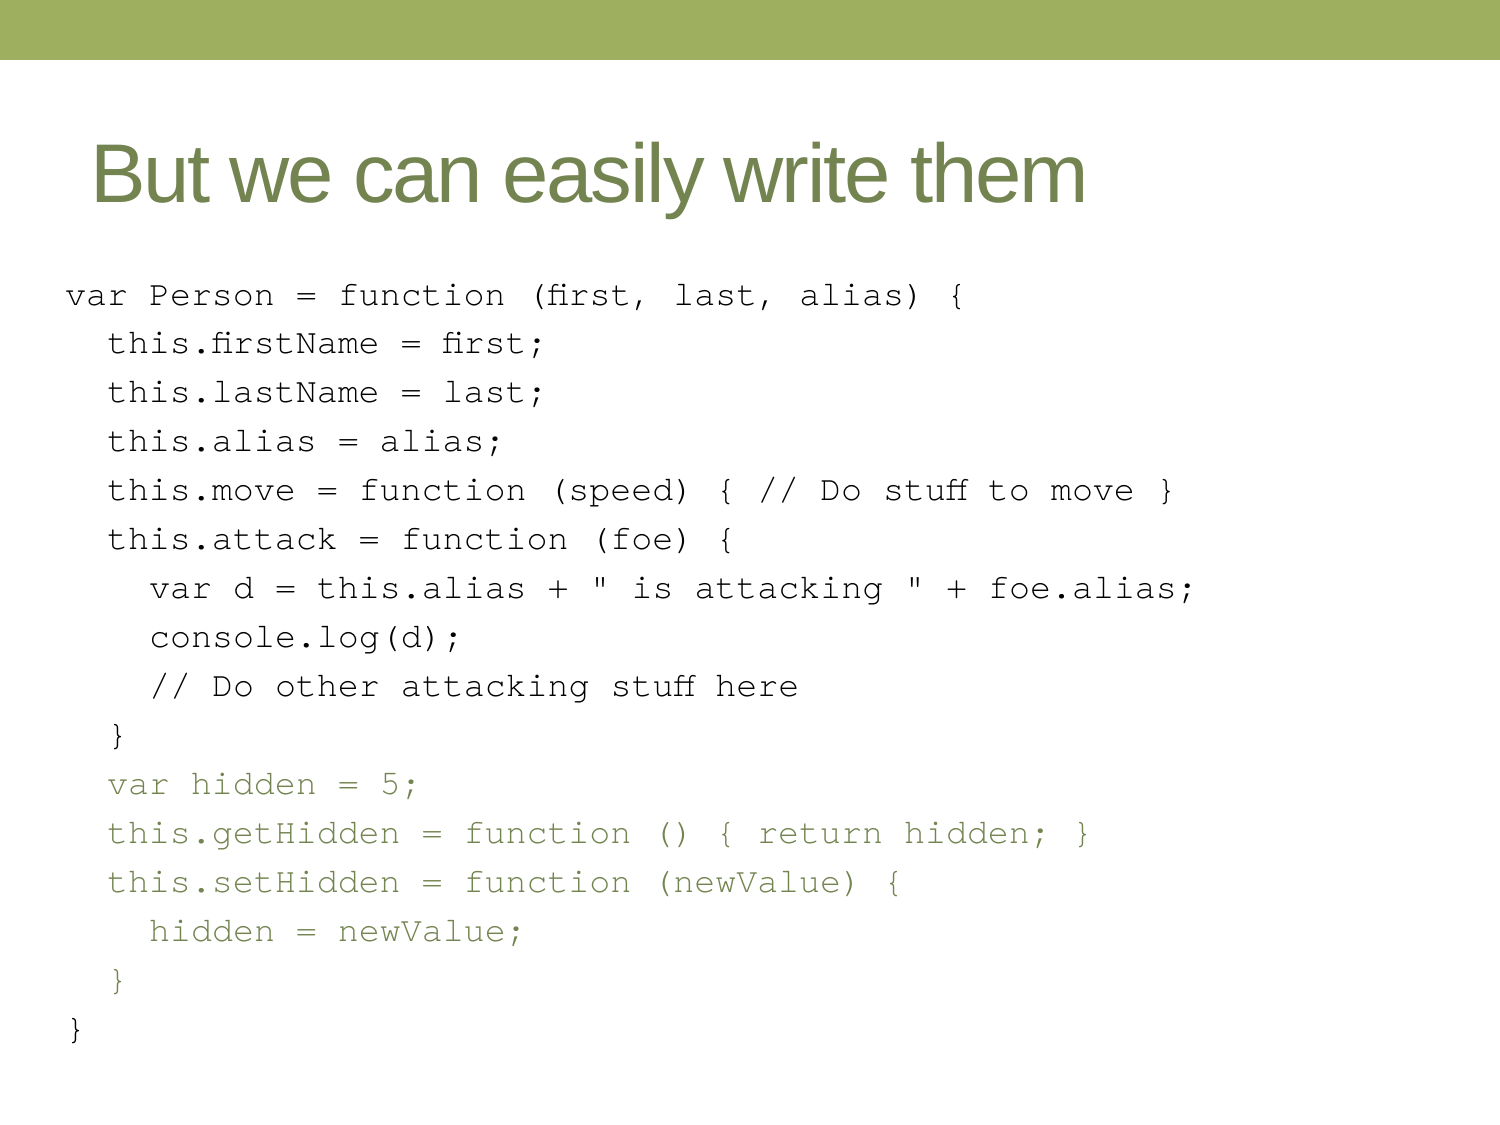

# But we can easily write them
var Person = function (first, last, alias) {
  this.firstName = first;
  this.lastName = last;
  this.alias = alias;
  this.move = function (speed) { // Do stuff to move }
  this.attack = function (foe) {
    var d = this.alias + " is attacking " + foe.alias;
    console.log(d);
    // Do other attacking stuff here
  }
  var hidden = 5;
  this.getHidden = function () { return hidden; }
  this.setHidden = function (newValue) {
    hidden = newValue;
  }
}